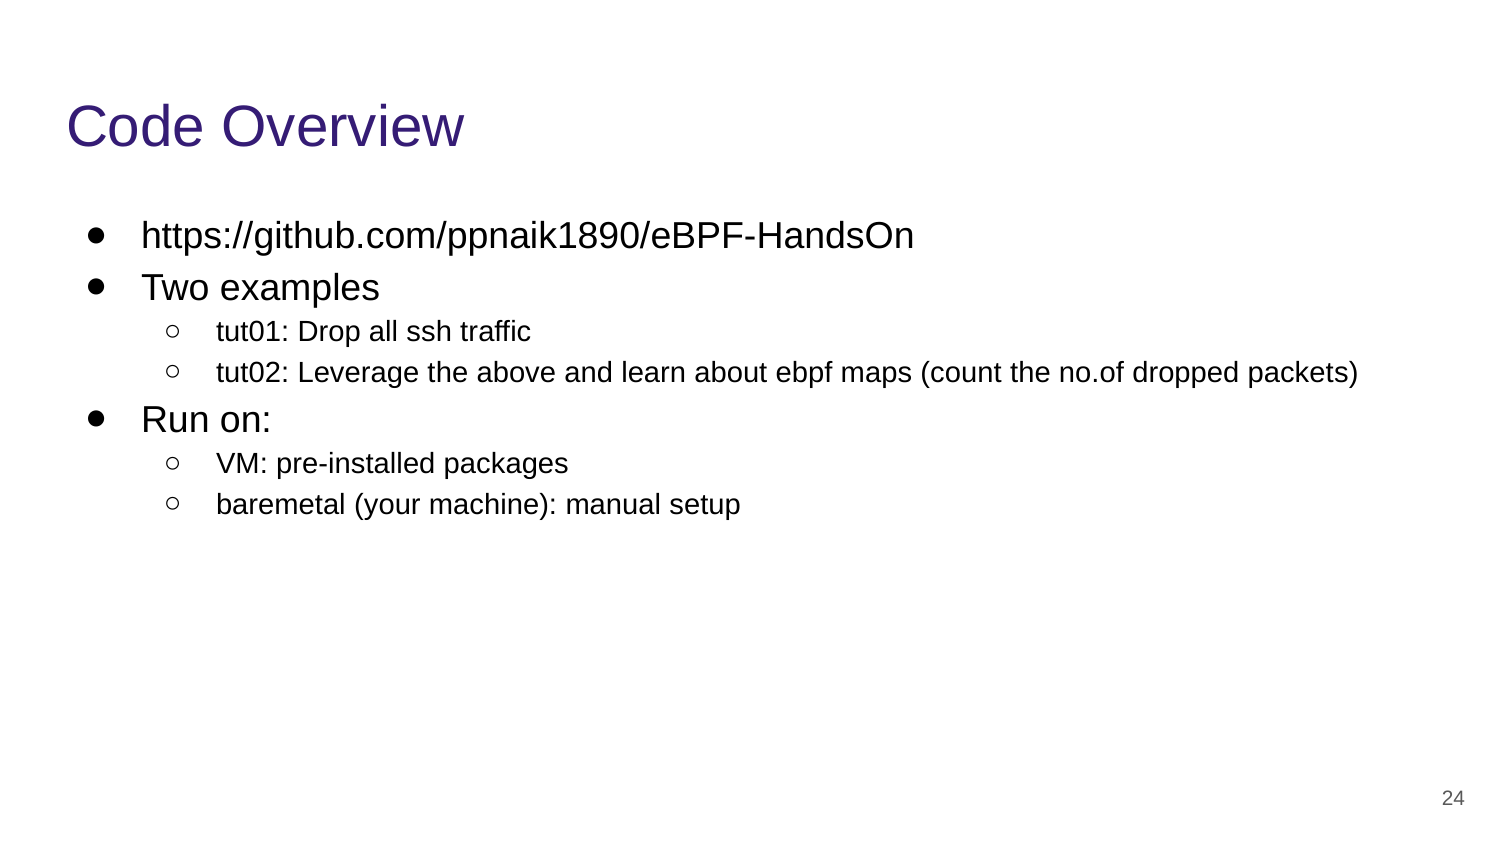

# Code Overview
https://github.com/ppnaik1890/eBPF-HandsOn
Two examples
tut01: Drop all ssh traffic
tut02: Leverage the above and learn about ebpf maps (count the no.of dropped packets)
Run on:
VM: pre-installed packages
baremetal (your machine): manual setup
24